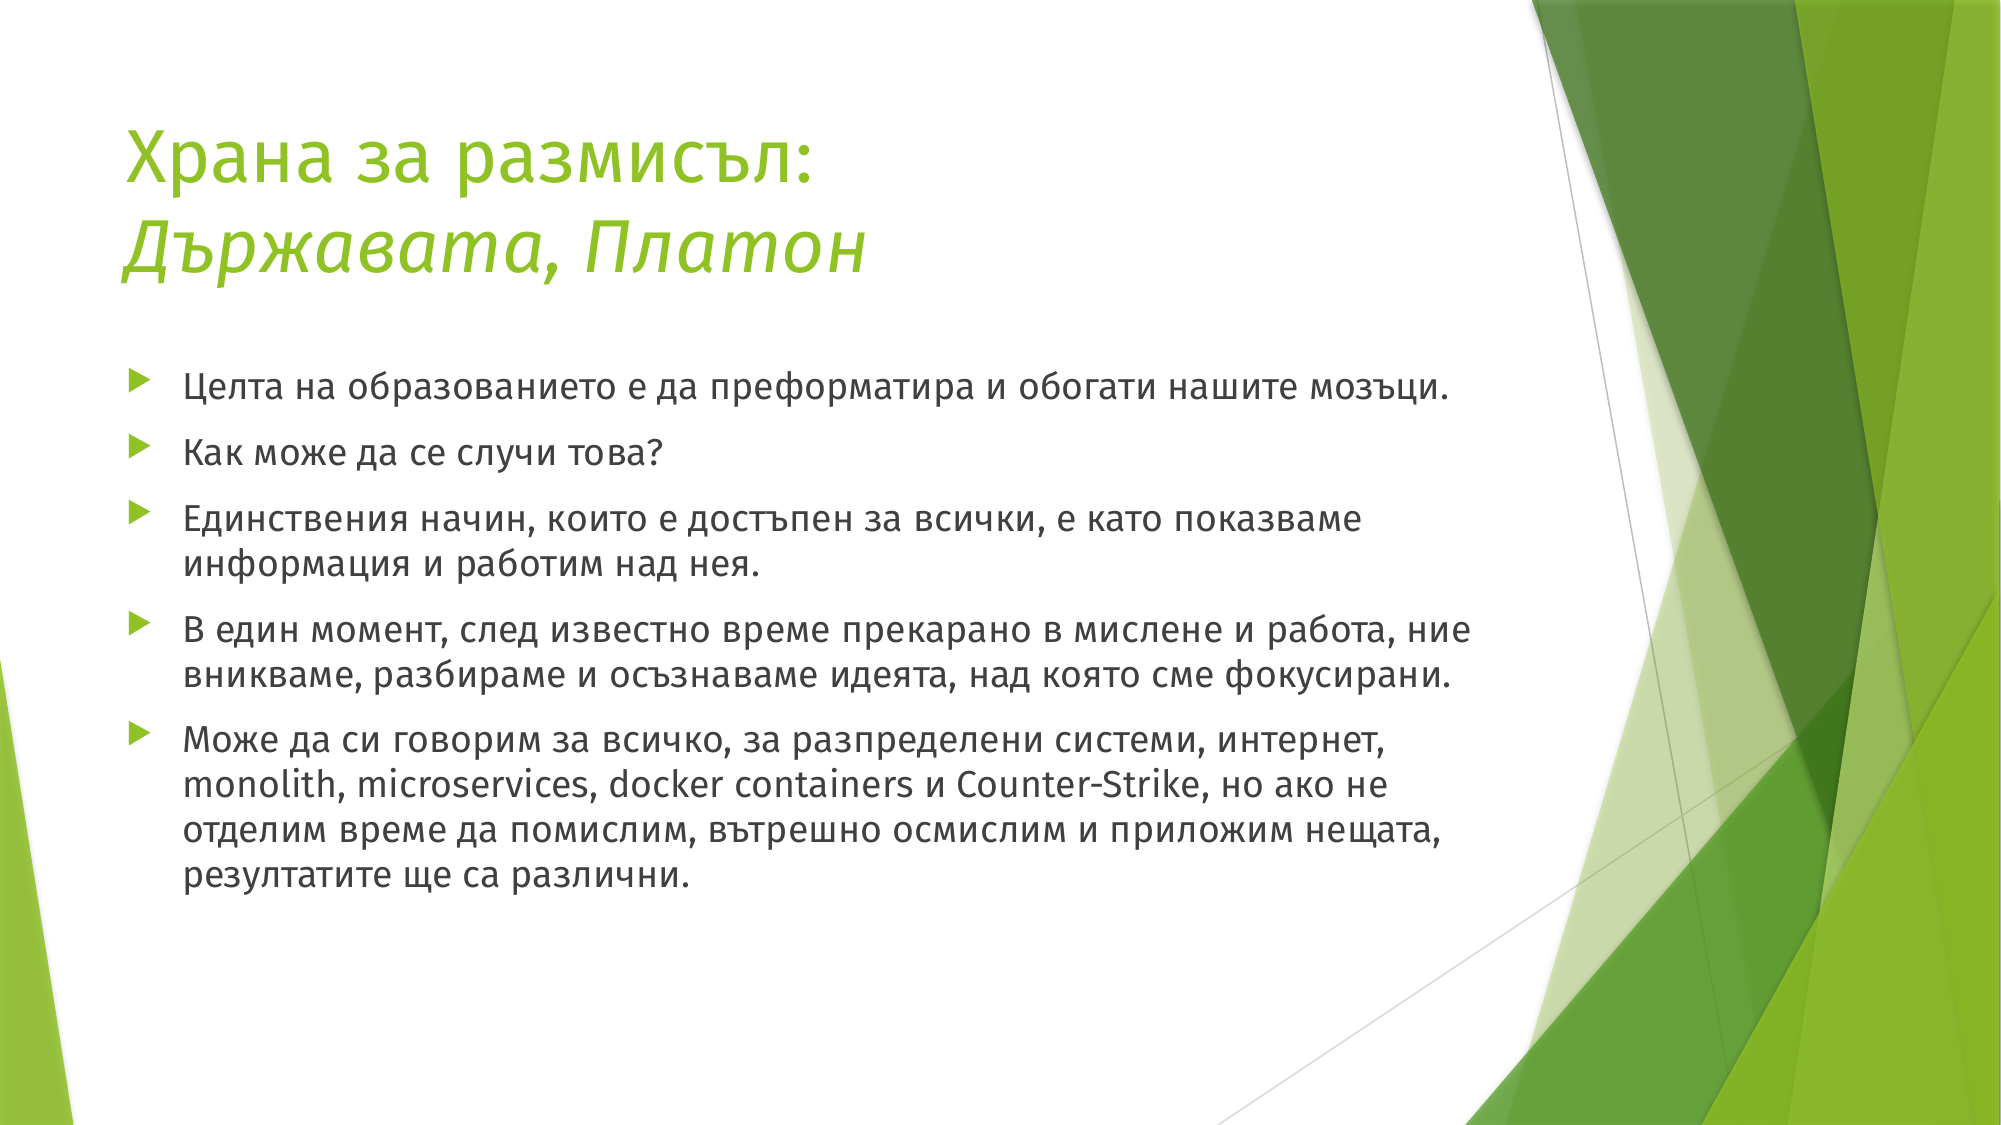

# Храна за размисъл: Държавата, Платон
Целта на образованието е да преформатира и обогати нашите мозъци.
Как може да се случи това?
Единствения начин, които е достъпен за всички, е като показваме информация и работим над нея.
В един момент, след известно време прекарано в мислене и работа, ние вникваме, разбираме и осъзнаваме идеята, над която сме фокусирани.
Може да си говорим за всичко, за разпределени системи, интернет, monolith, microservices, docker containers и Counter-Strike, но ако не отделим време да помислим, вътрешно осмислим и приложим нещата, резултатите ще са различни.